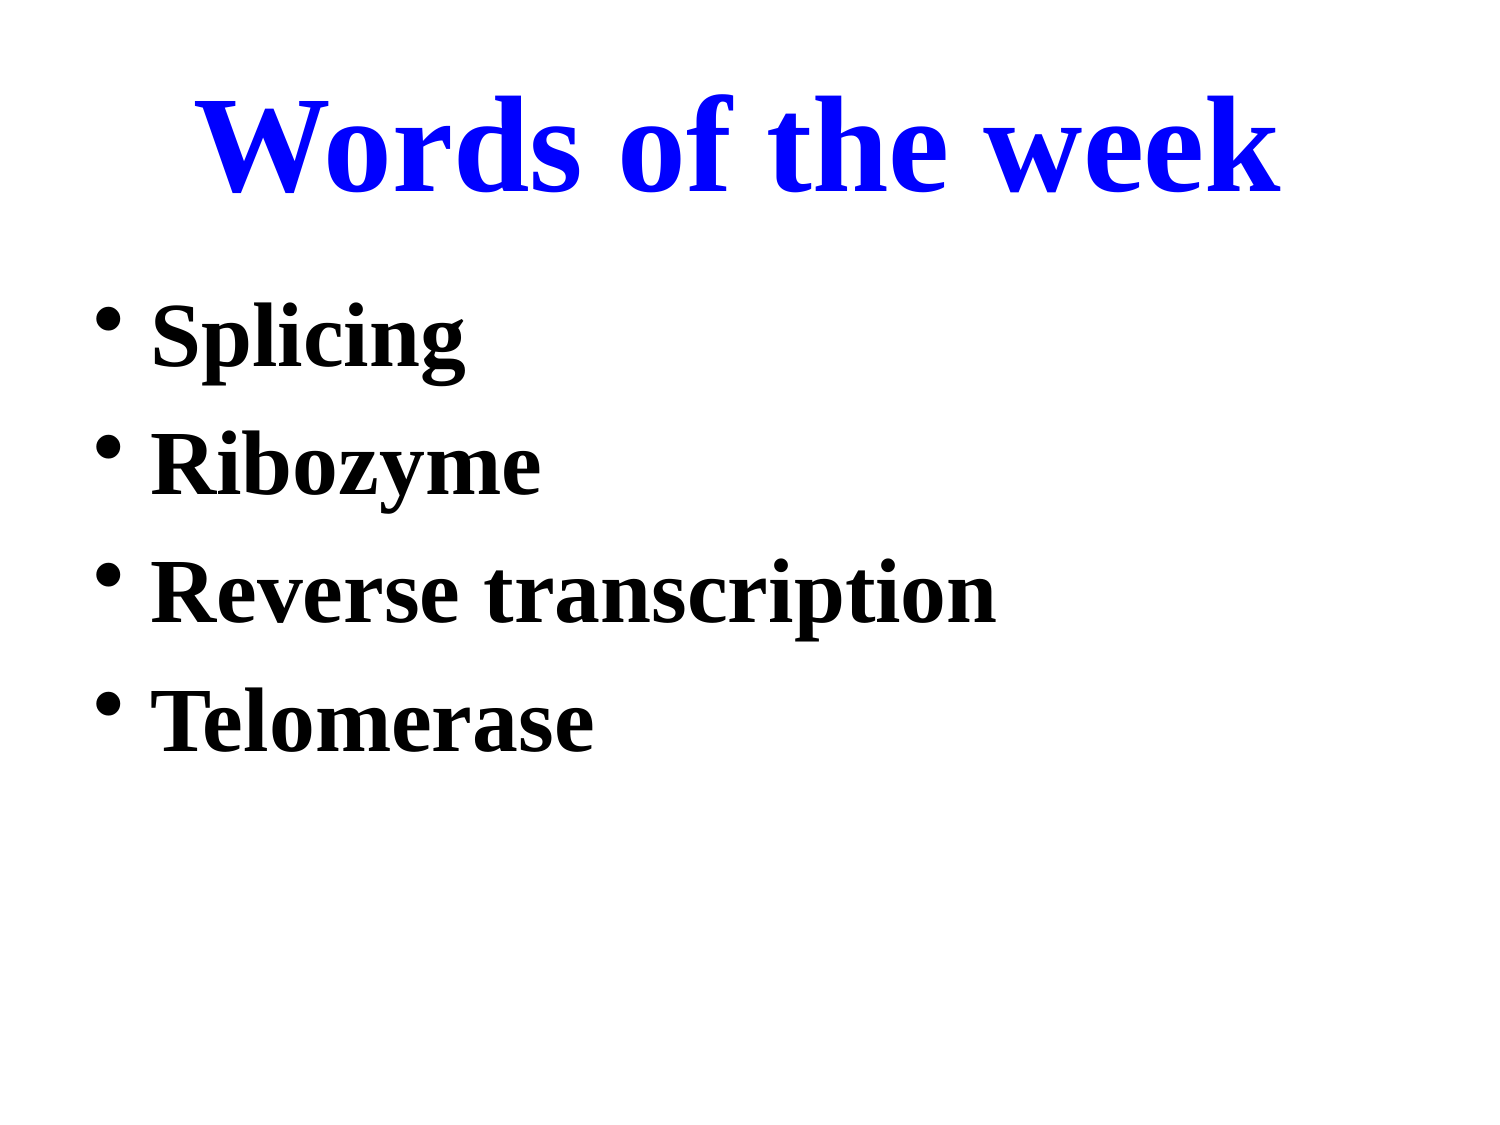

# Words of the week
Splicing
Ribozyme
Reverse transcription
Telomerase